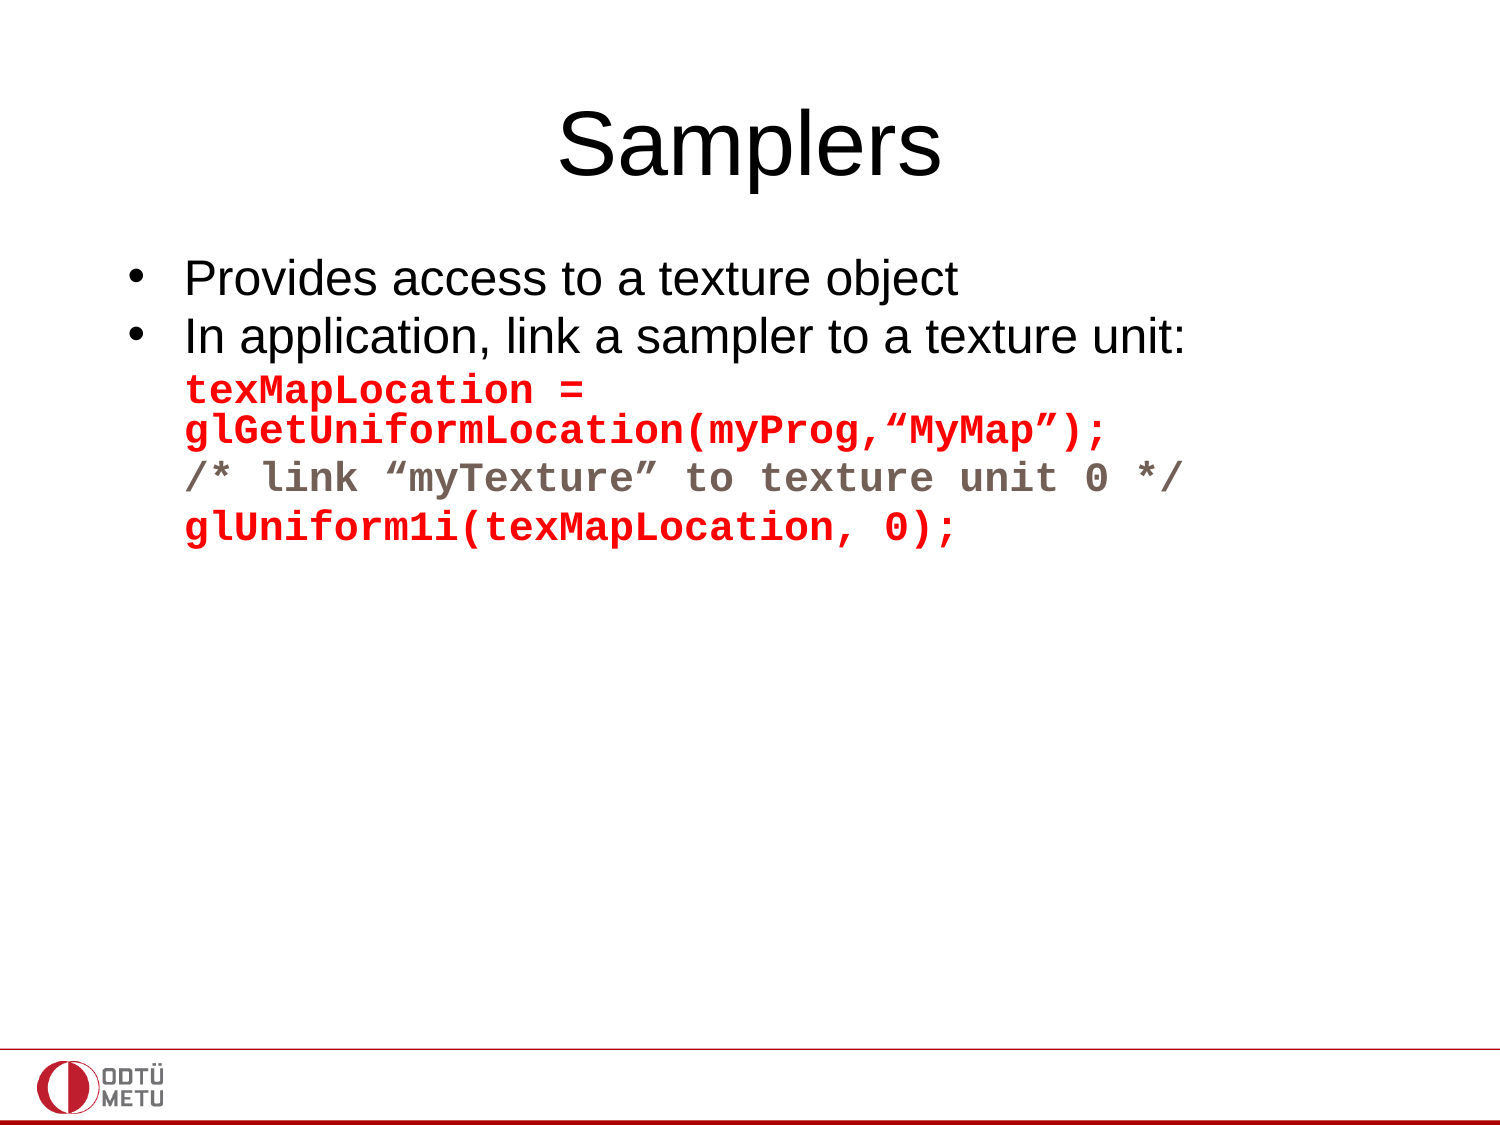

# Samplers
Provides access to a texture object
In application, link a sampler to a texture unit:
	texMapLocation = 	glGetUniformLocation(myProg,“MyMap”);
	/* link “myTexture” to texture unit 0 */
	glUniform1i(texMapLocation, 0);